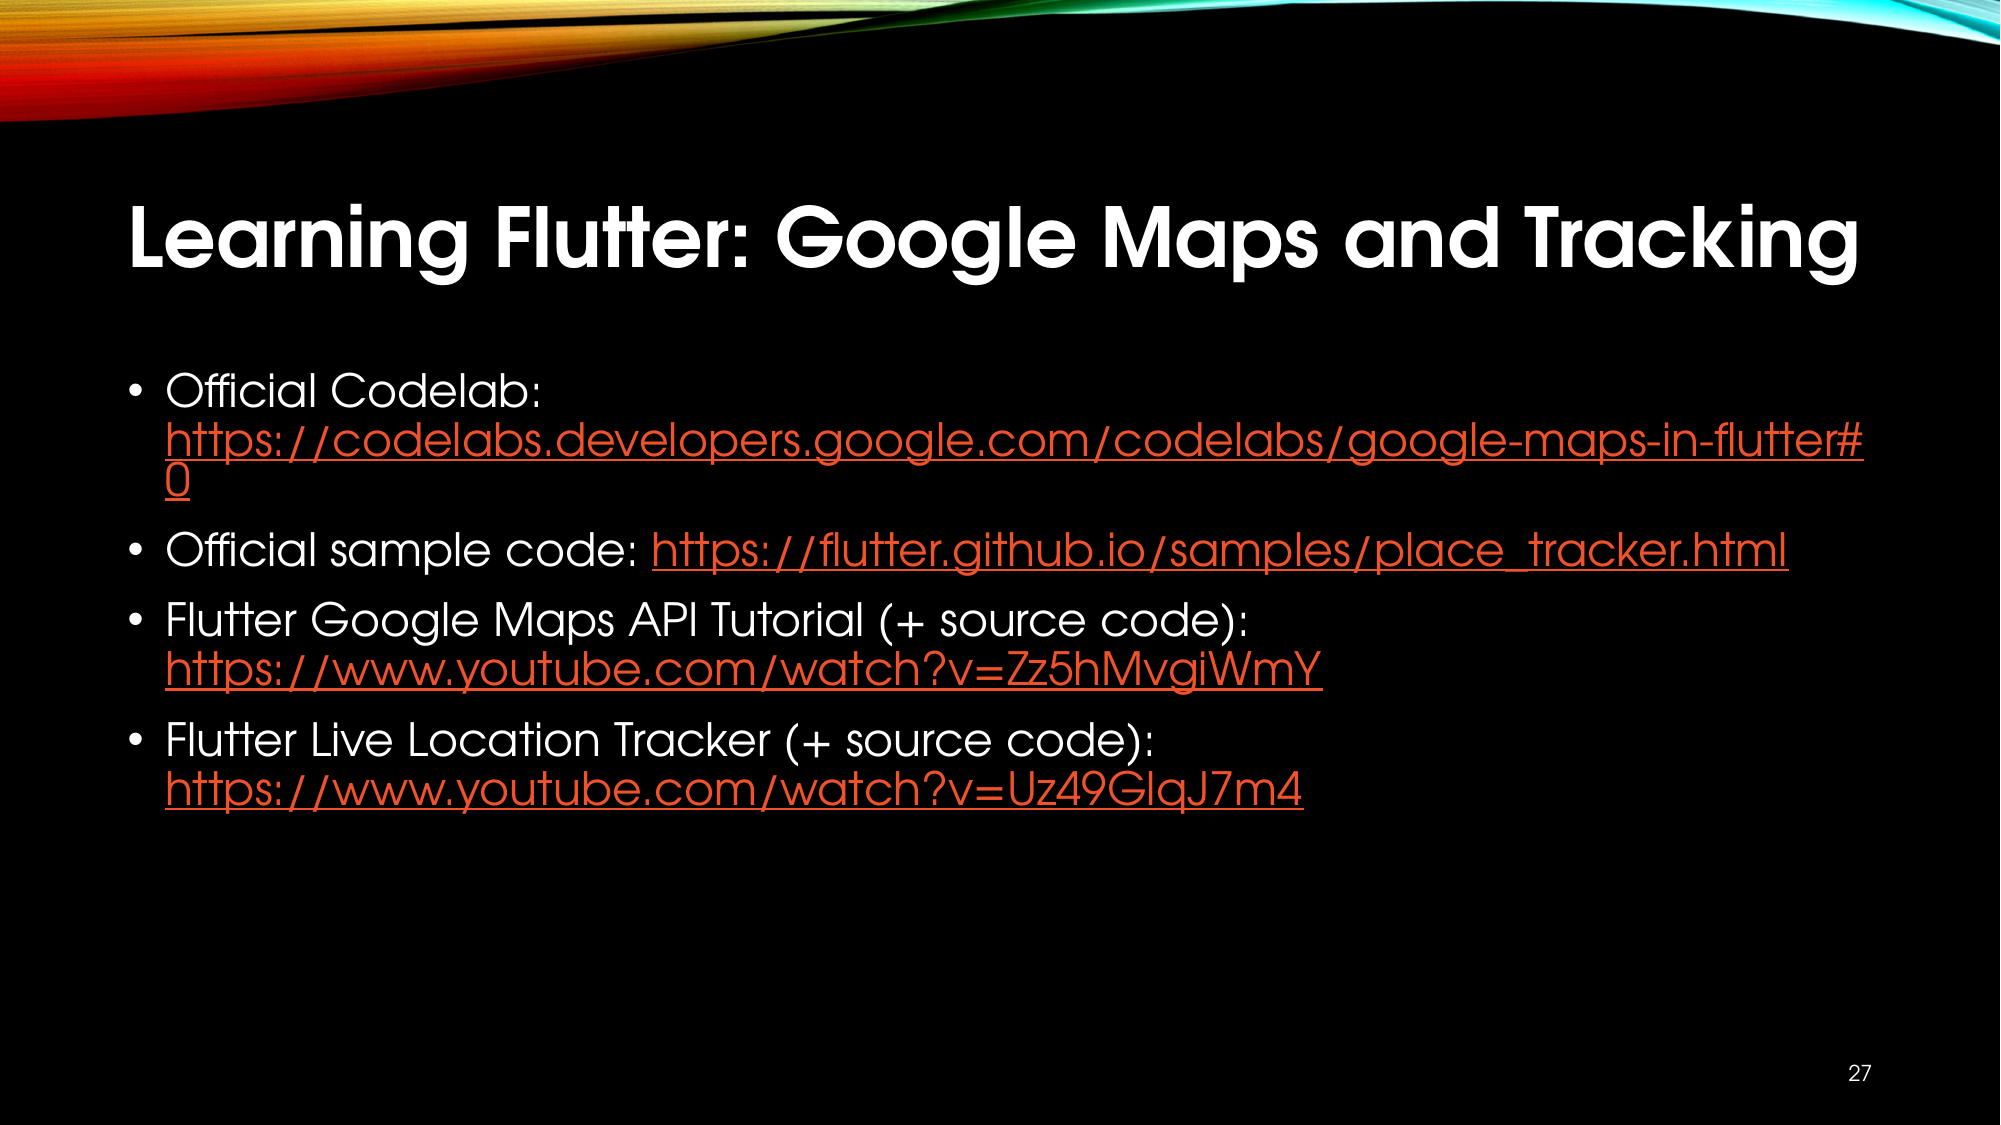

# Learning Flutter: Google Maps and Tracking
Official Codelab: https://codelabs.developers.google.com/codelabs/google-maps-in-flutter#0
Official sample code: https://flutter.github.io/samples/place_tracker.html
Flutter Google Maps API Tutorial (+ source code): https://www.youtube.com/watch?v=Zz5hMvgiWmY
Flutter Live Location Tracker (+ source code): https://www.youtube.com/watch?v=Uz49GlqJ7m4
27